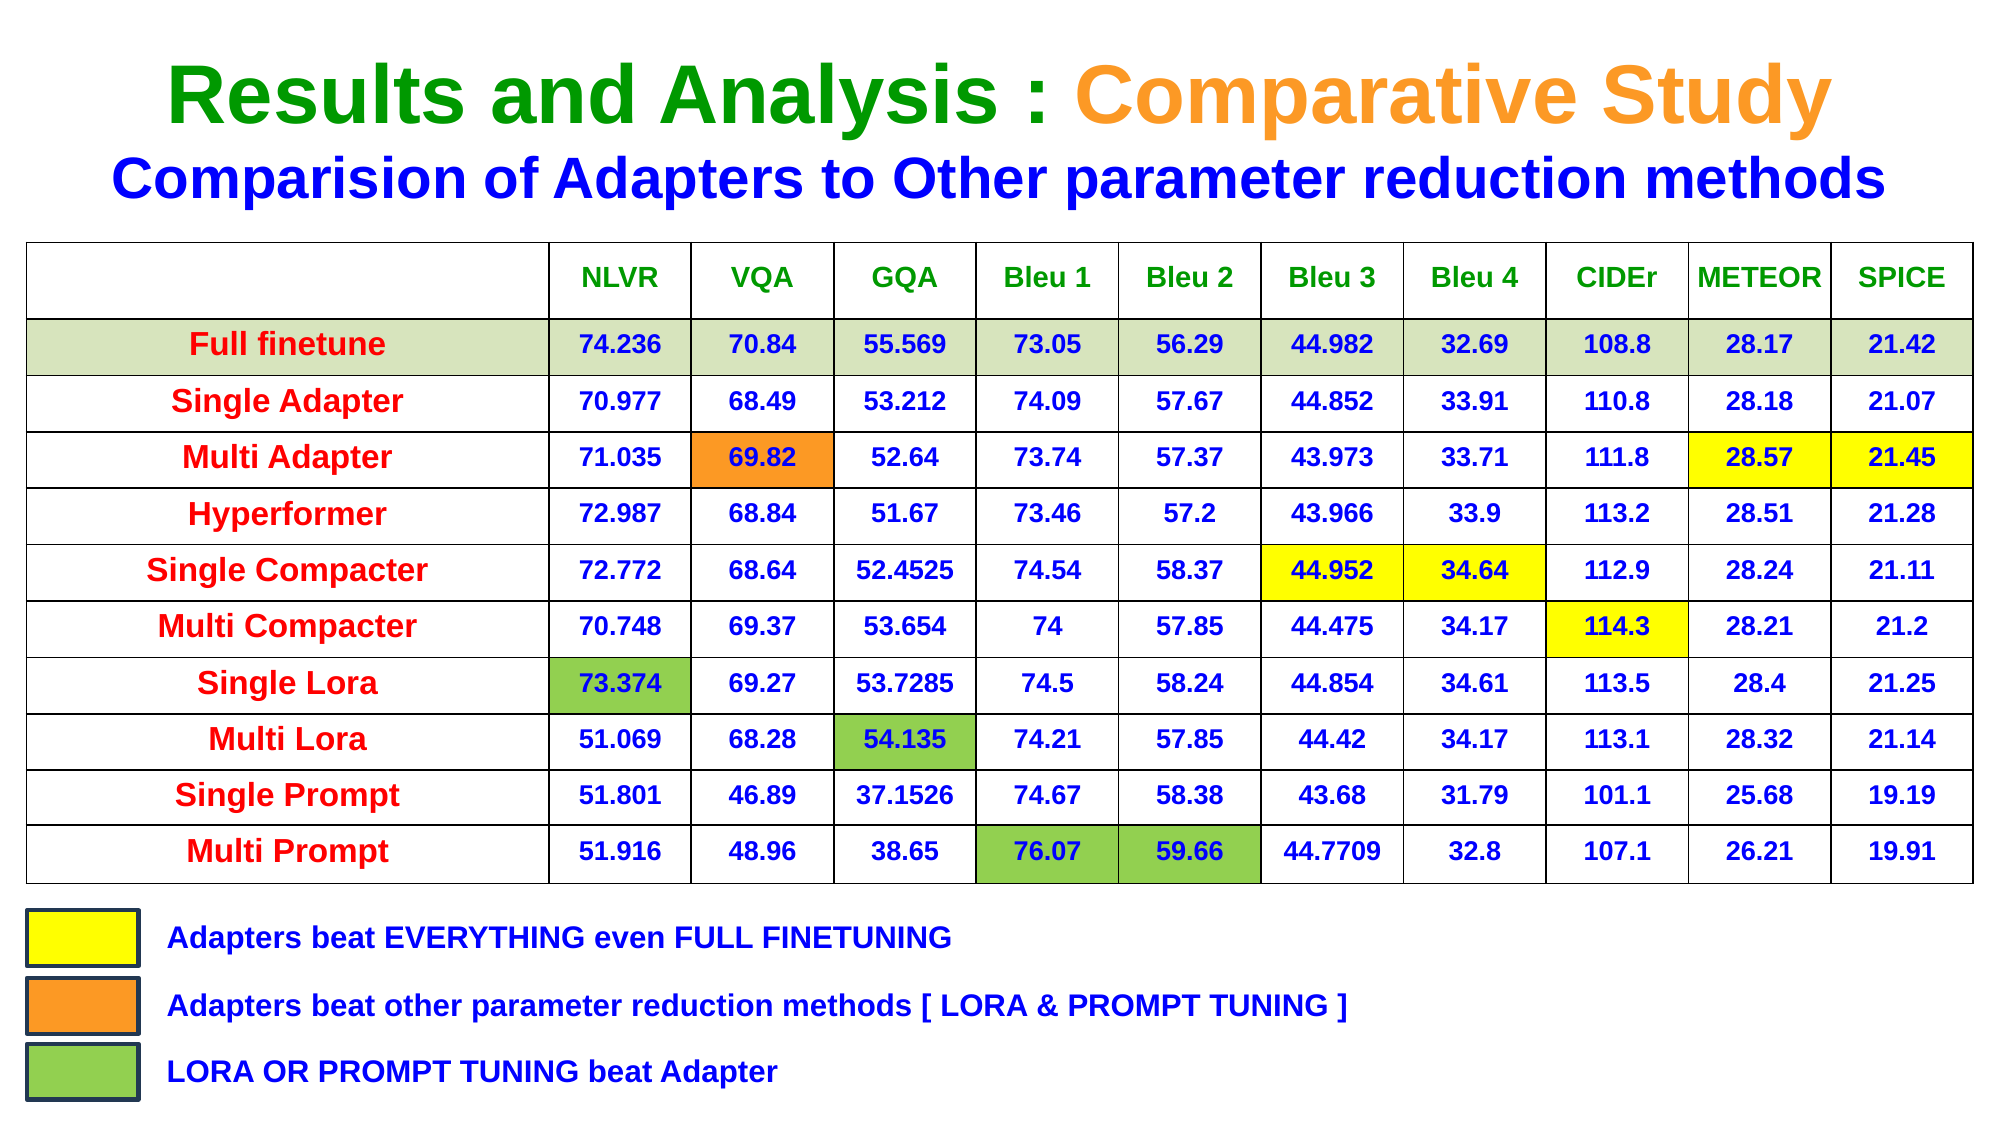

Results and Analysis : Comparative Study
Comparision of Adapters to Other parameter reduction methods
|  | NLVR | VQA | GQA | Bleu 1 | Bleu 2 | Bleu 3 | Bleu 4 | CIDEr | METEOR | SPICE |
| --- | --- | --- | --- | --- | --- | --- | --- | --- | --- | --- |
| Full finetune | 74.236 | 70.84 | 55.569 | 73.05 | 56.29 | 44.982 | 32.69 | 108.8 | 28.17 | 21.42 |
| Single Adapter | 70.977 | 68.49 | 53.212 | 74.09 | 57.67 | 44.852 | 33.91 | 110.8 | 28.18 | 21.07 |
| Multi Adapter | 71.035 | 69.82 | 52.64 | 73.74 | 57.37 | 43.973 | 33.71 | 111.8 | 28.57 | 21.45 |
| Hyperformer | 72.987 | 68.84 | 51.67 | 73.46 | 57.2 | 43.966 | 33.9 | 113.2 | 28.51 | 21.28 |
| Single Compacter | 72.772 | 68.64 | 52.4525 | 74.54 | 58.37 | 44.952 | 34.64 | 112.9 | 28.24 | 21.11 |
| Multi Compacter | 70.748 | 69.37 | 53.654 | 74 | 57.85 | 44.475 | 34.17 | 114.3 | 28.21 | 21.2 |
| Single Lora | 73.374 | 69.27 | 53.7285 | 74.5 | 58.24 | 44.854 | 34.61 | 113.5 | 28.4 | 21.25 |
| Multi Lora | 51.069 | 68.28 | 54.135 | 74.21 | 57.85 | 44.42 | 34.17 | 113.1 | 28.32 | 21.14 |
| Single Prompt | 51.801 | 46.89 | 37.1526 | 74.67 | 58.38 | 43.68 | 31.79 | 101.1 | 25.68 | 19.19 |
| Multi Prompt | 51.916 | 48.96 | 38.65 | 76.07 | 59.66 | 44.7709 | 32.8 | 107.1 | 26.21 | 19.91 |
Adapters beat EVERYTHING even FULL FINETUNING

Adapters beat other parameter reduction methods [ LORA & PROMPT TUNING ]

LORA OR PROMPT TUNING beat Adapter